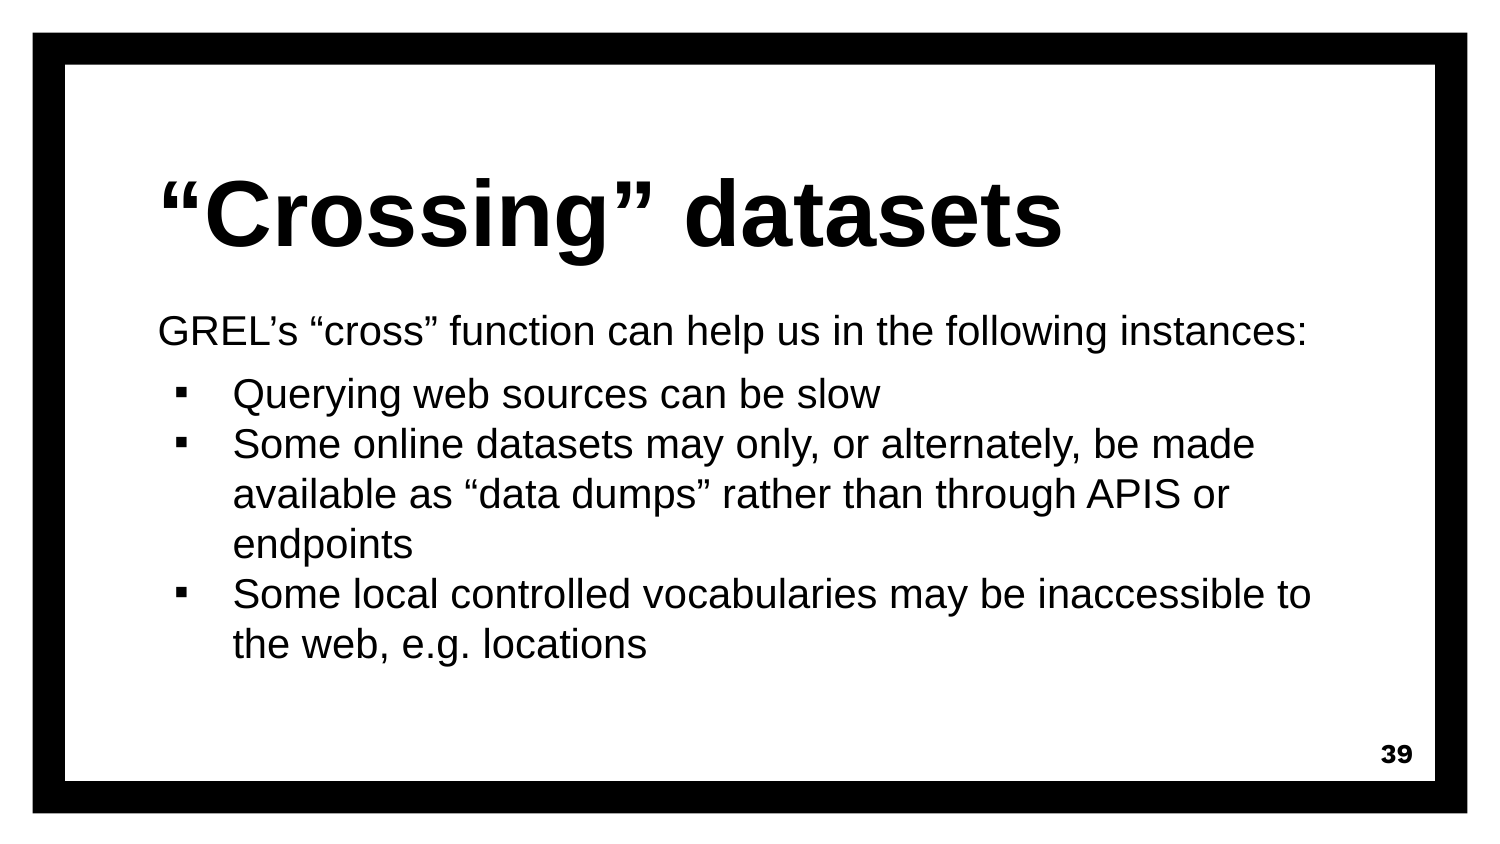

# “Crossing” datasets
GREL’s “cross” function can help us in the following instances:
Querying web sources can be slow
Some online datasets may only, or alternately, be made available as “data dumps” rather than through APIS or endpoints
Some local controlled vocabularies may be inaccessible to the web, e.g. locations

39